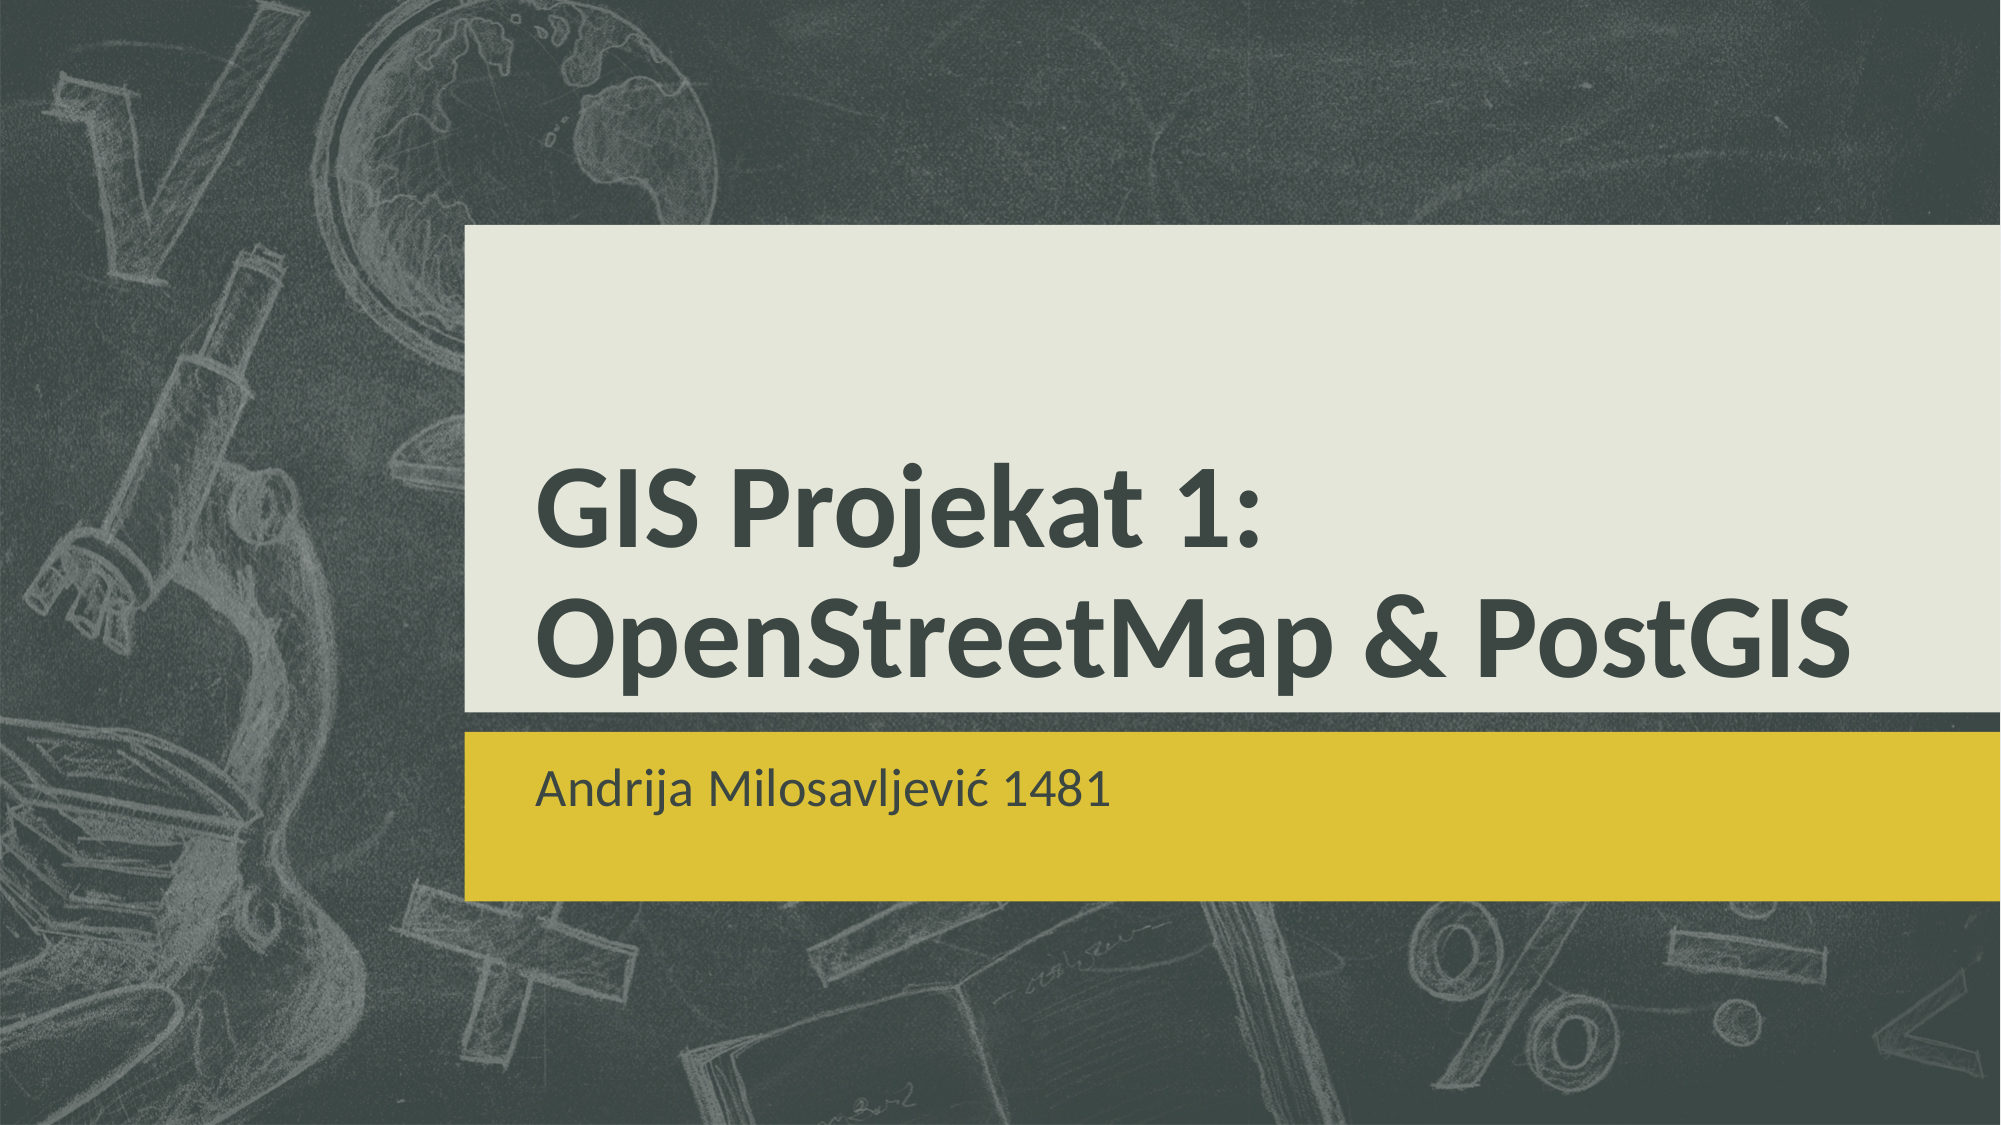

# GIS Projekat 1: OpenStreetMap & PostGIS
Andrija Milosavljević 1481